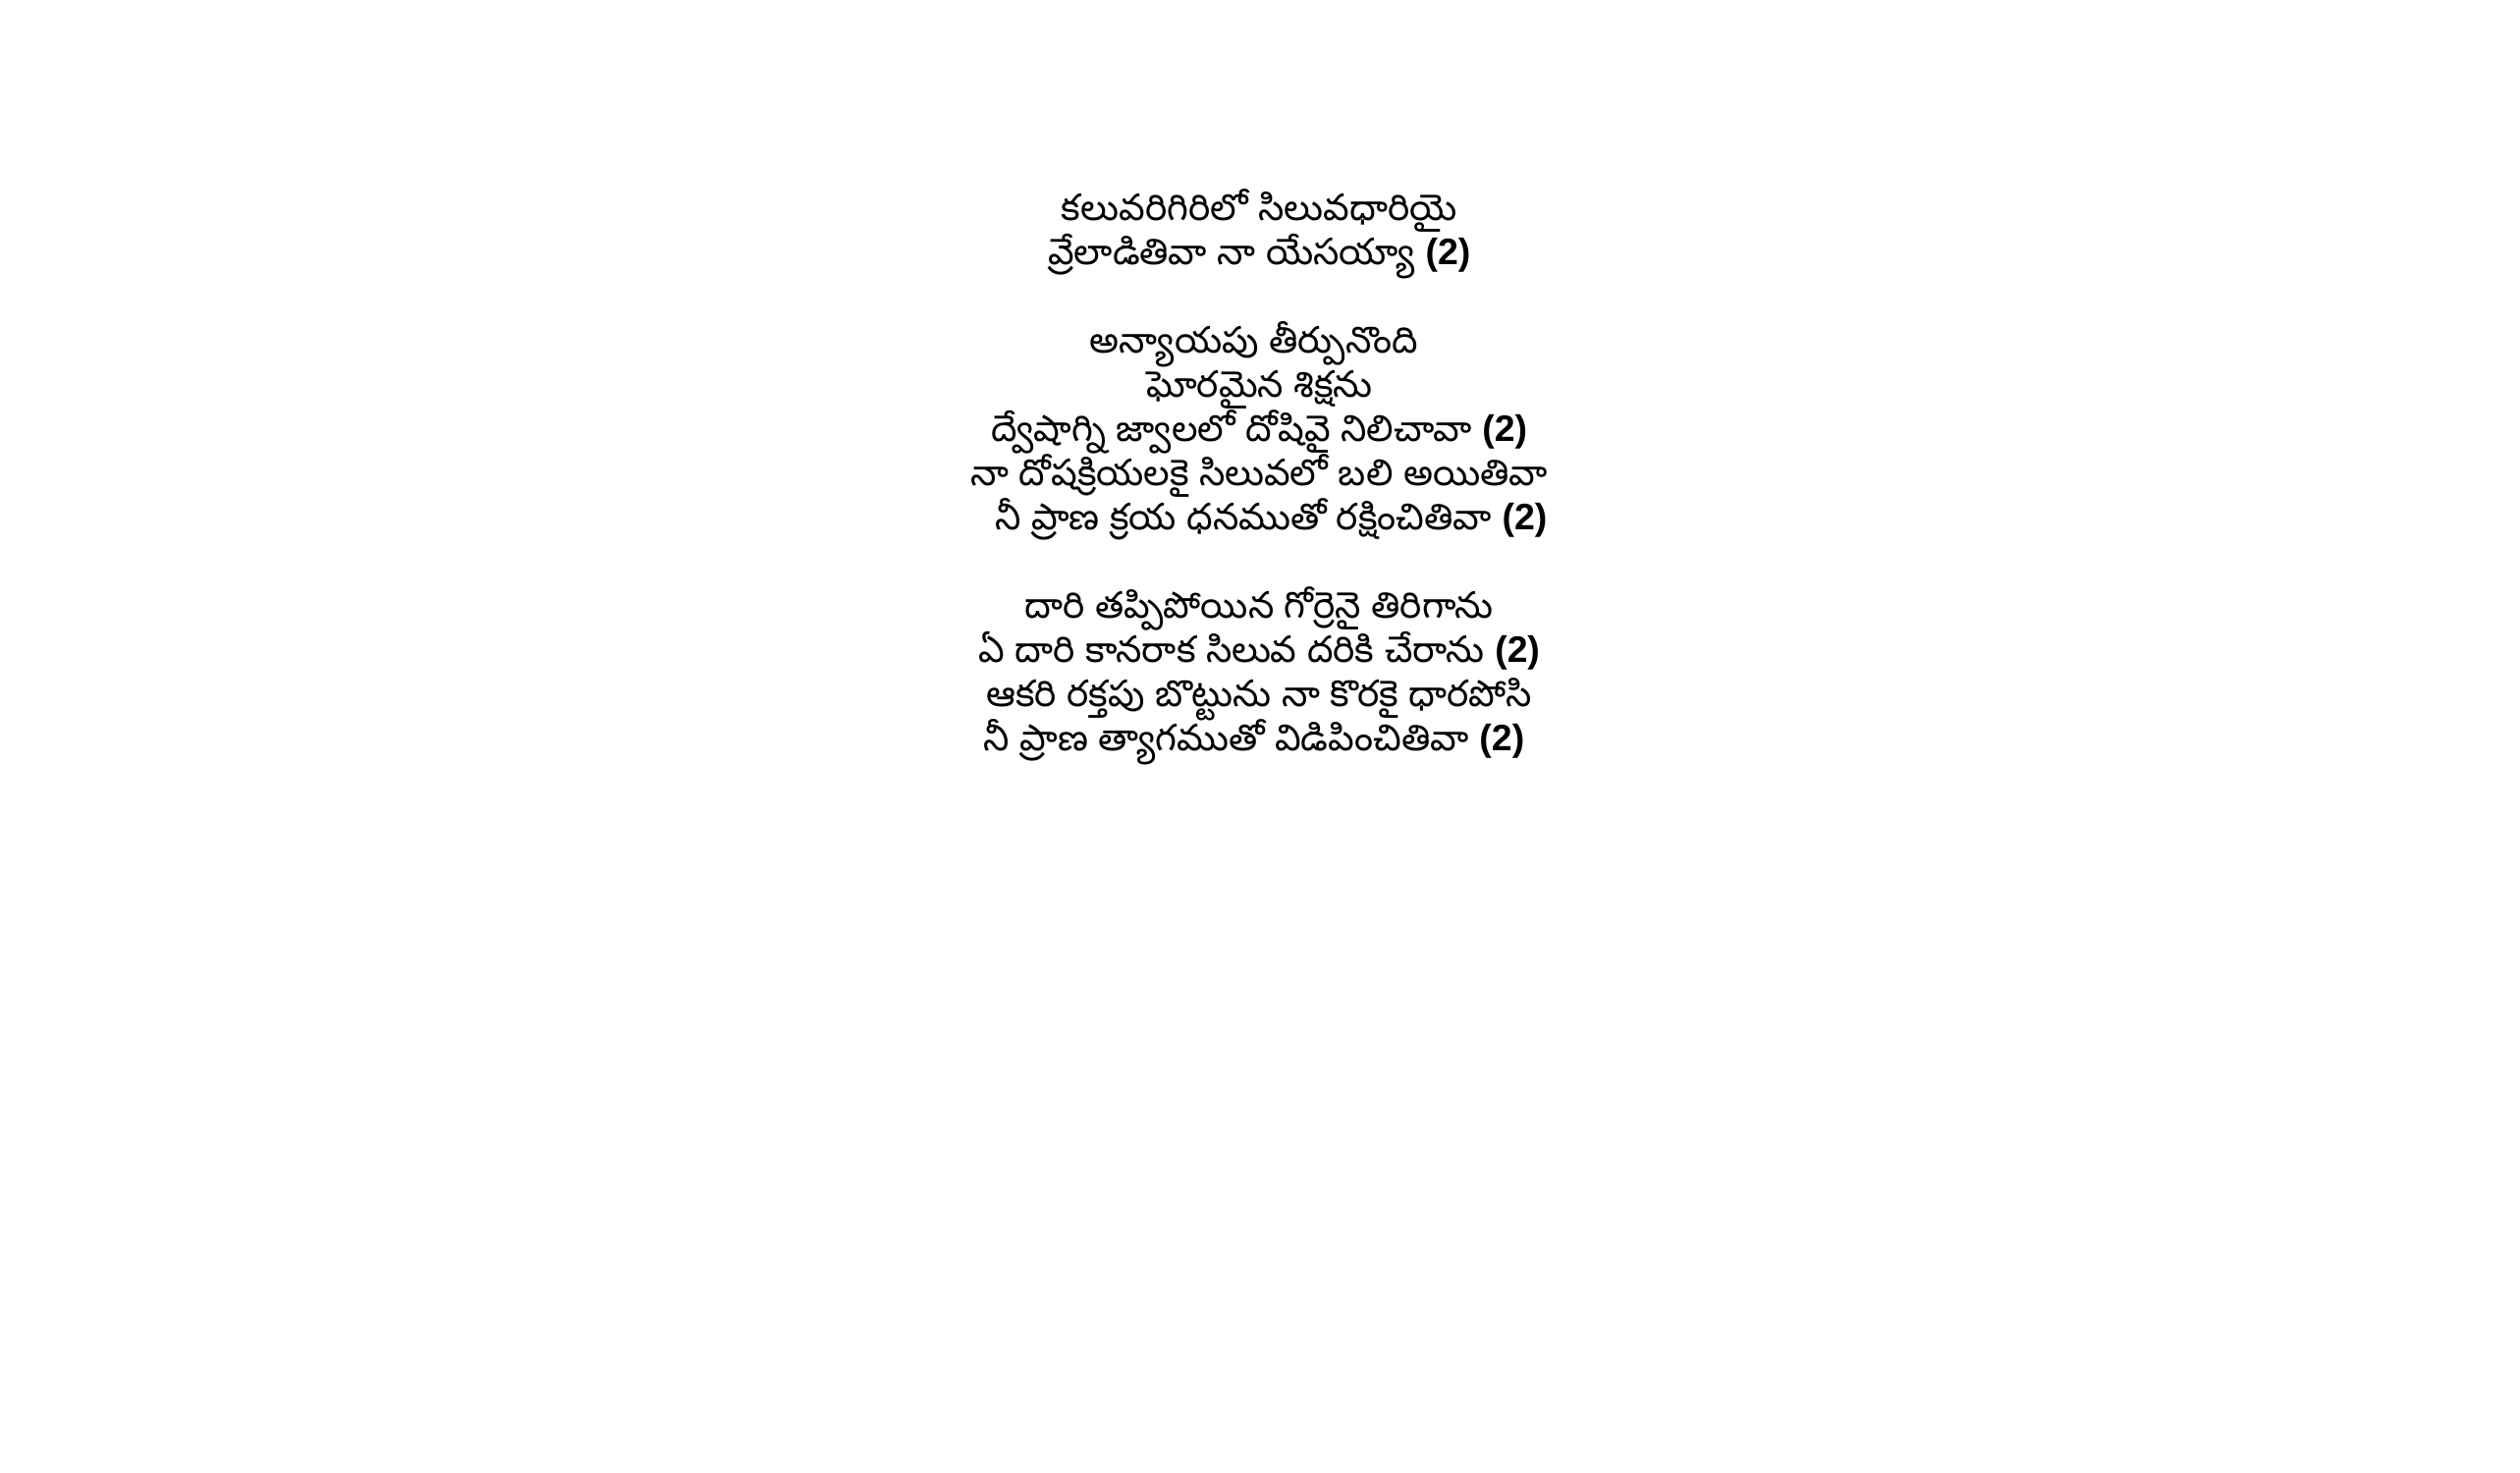

కలువరిగిరిలో సిలువధారియై
వ్రేలాడితివా నా యేసయ్యా (2)

అన్యాయపు తీర్పునొంది
ఘోరమైన శిక్షను
ద్వేషాగ్ని జ్వాలలో దోషివై నిలిచావా (2)
నా దోషక్రియలకై సిలువలో బలి అయితివా
  	నీ ప్రాణ క్రయ ధనముతో రక్షించితివా (2)

దారి తప్పిపోయిన గోర్రెనై తిరిగాను
ఏ దారి కానరాక సిలువ దరికి చేరాను (2)
ఆకరి రక్తపు బొట్టును నా కొరకై ధారపోసి
నీ ప్రాణ త్యాగముతో విడిపించితివా (2)